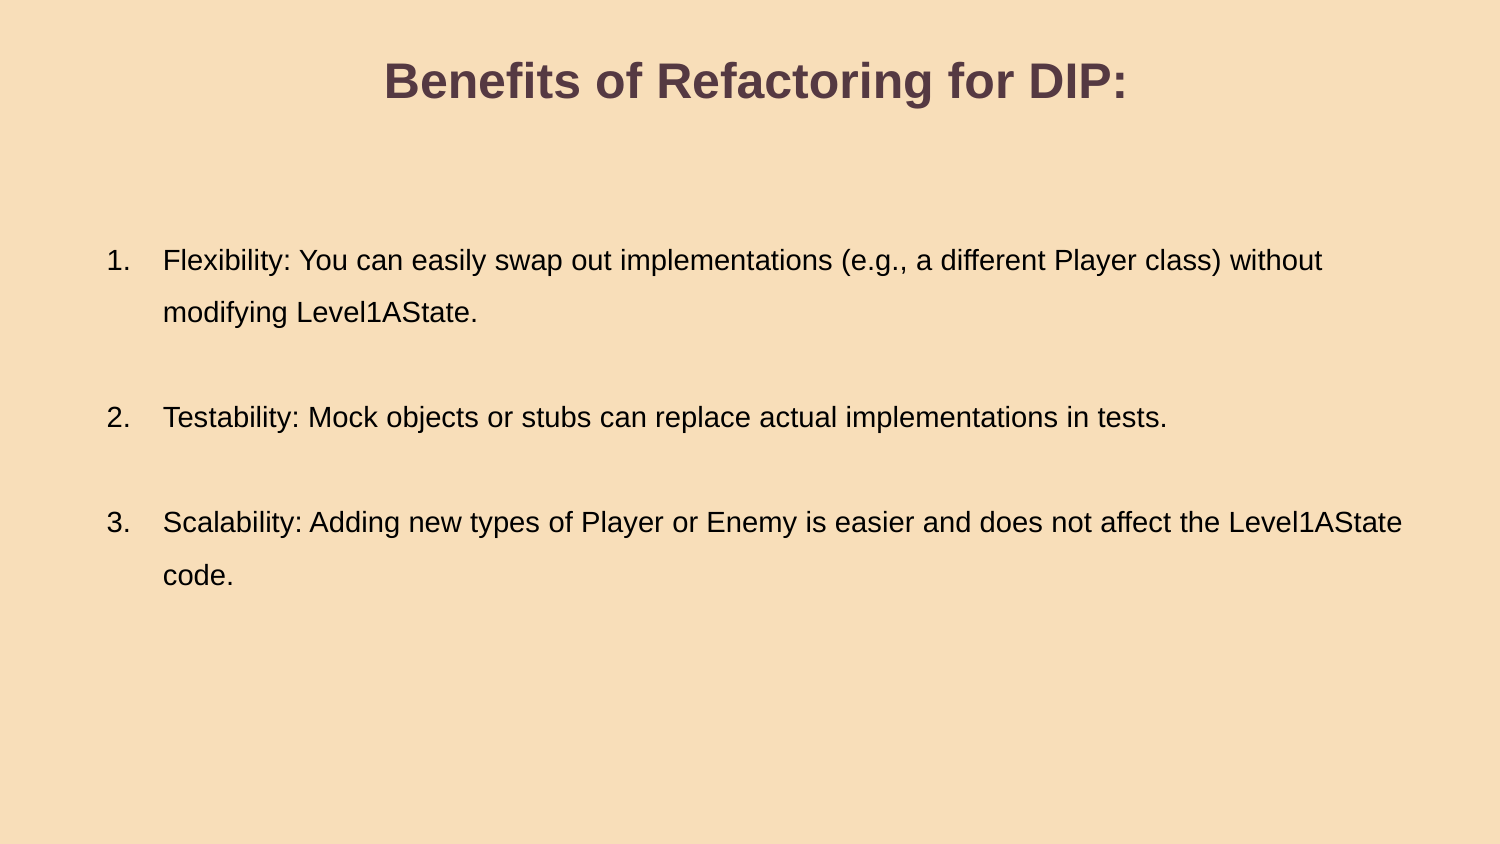

# Benefits of Refactoring for DIP:
Flexibility: You can easily swap out implementations (e.g., a different Player class) without modifying Level1AState.

Testability: Mock objects or stubs can replace actual implementations in tests.

Scalability: Adding new types of Player or Enemy is easier and does not affect the Level1AState code.